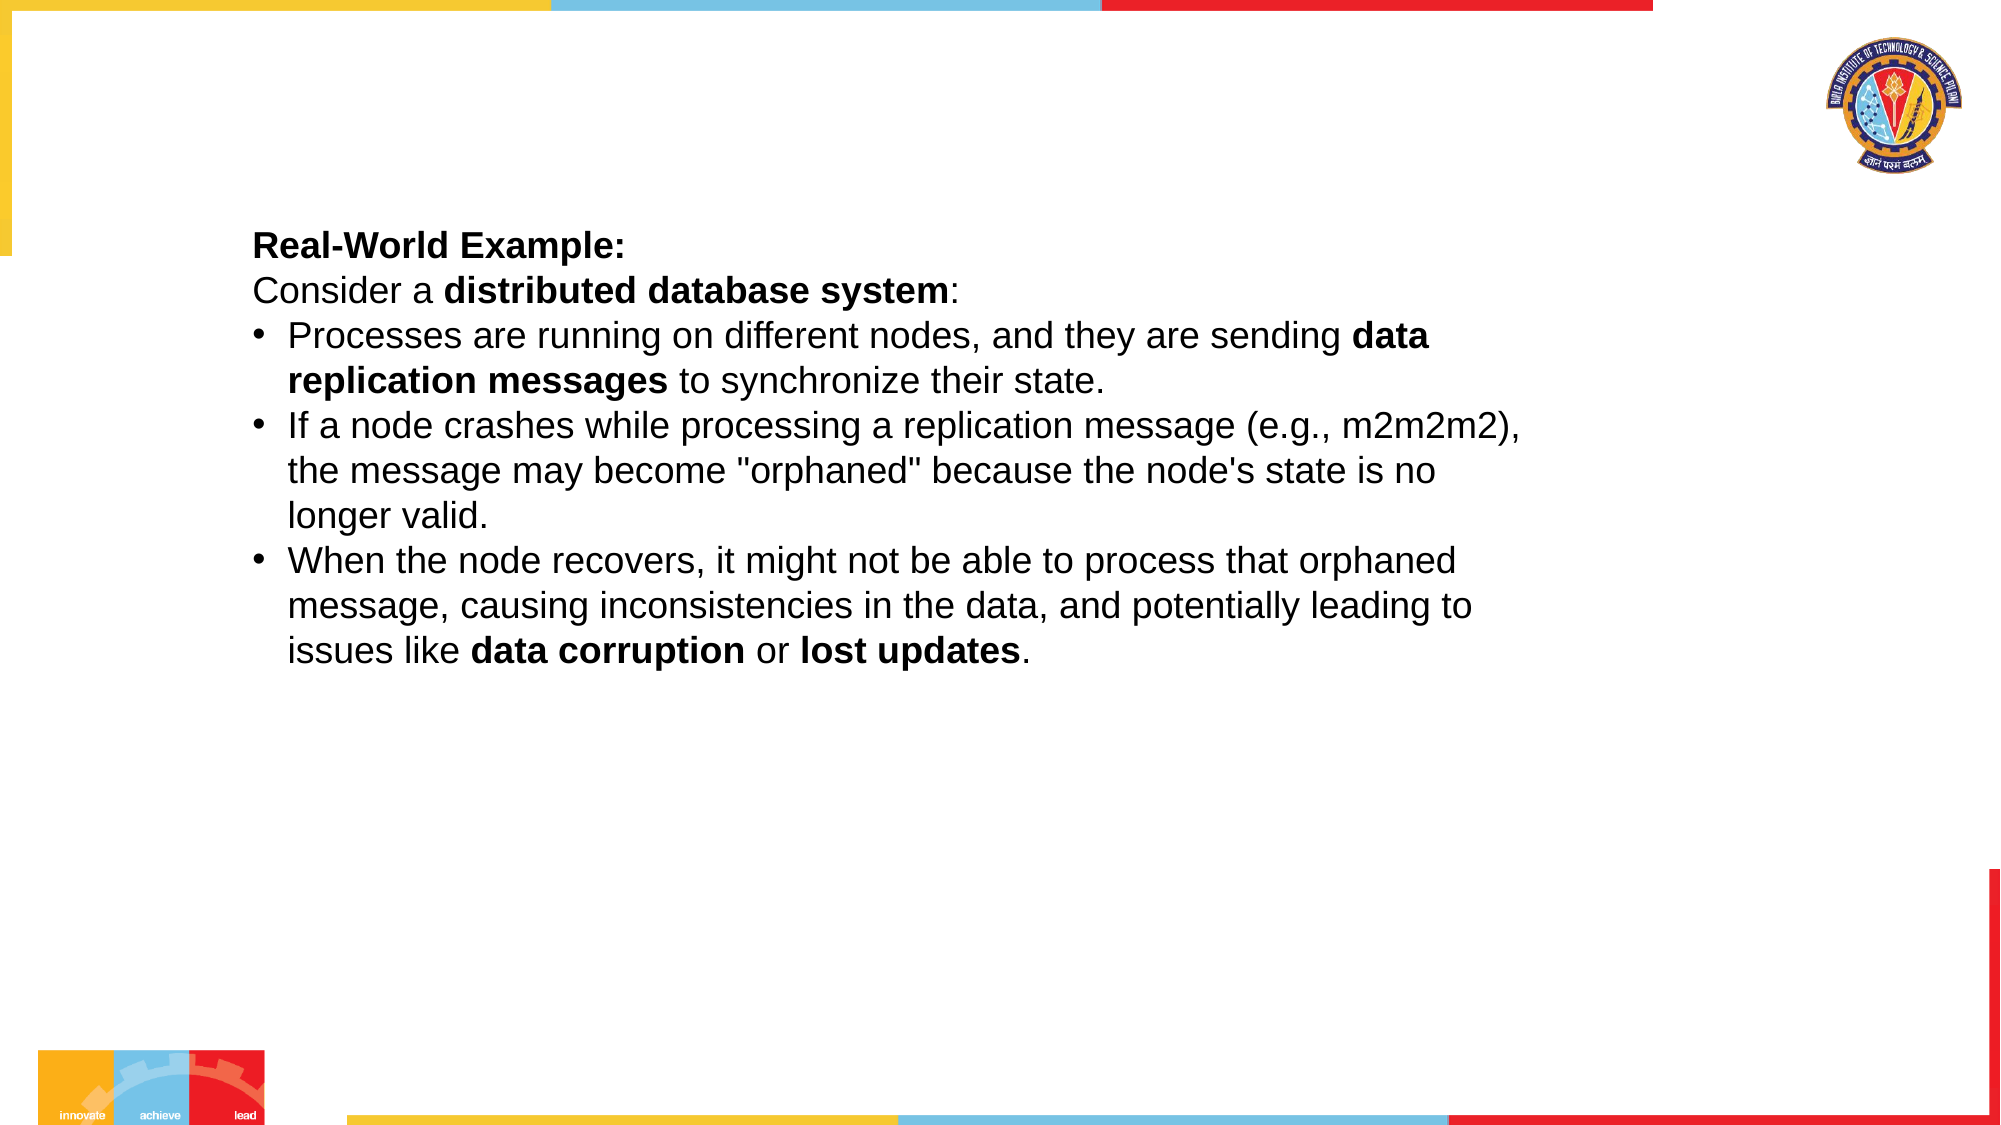

#

Real-World Example:
Consider a distributed database system:
Processes are running on different nodes, and they are sending data replication messages to synchronize their state.
If a node crashes while processing a replication message (e.g., m2m2m2), the message may become "orphaned" because the node's state is no longer valid.
When the node recovers, it might not be able to process that orphaned message, causing inconsistencies in the data, and potentially leading to issues like data corruption or lost updates.